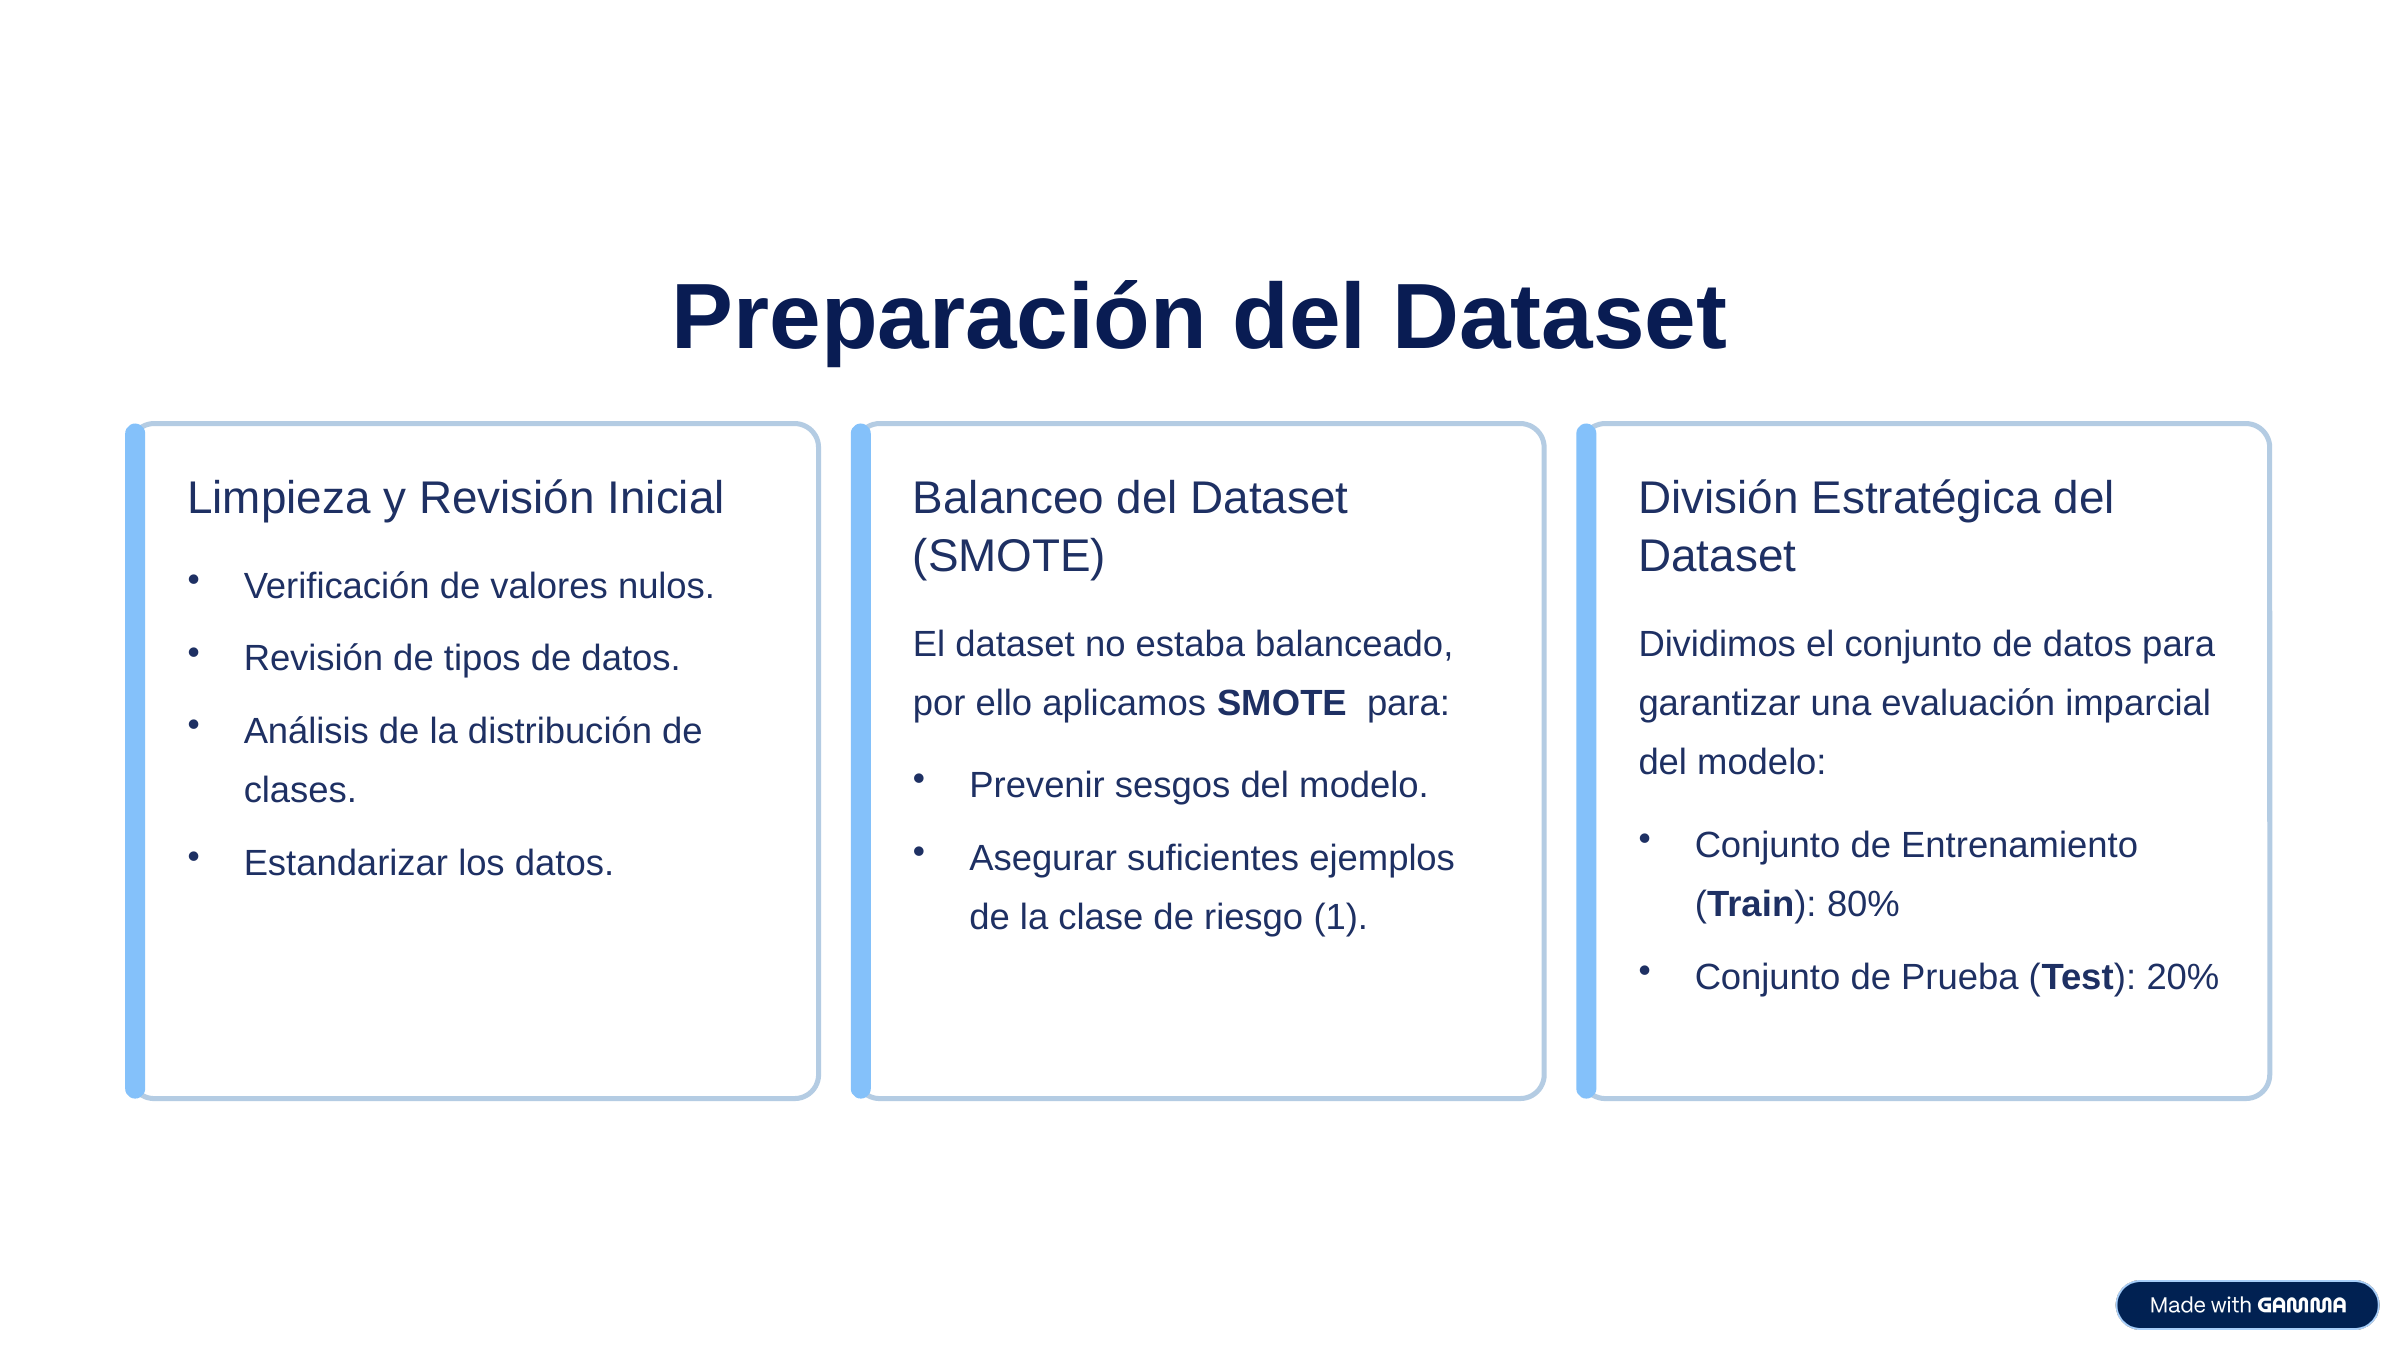

Preparación del Dataset

Limpieza y Revisión Inicial
Balanceo del Dataset (SMOTE)
División Estratégica del Dataset
Verificación de valores nulos.
El dataset no estaba balanceado, por ello aplicamos SMOTE  para:
Dividimos el conjunto de datos para garantizar una evaluación imparcial del modelo:
Revisión de tipos de datos.
Análisis de la distribución de clases.
Prevenir sesgos del modelo.
Conjunto de Entrenamiento (Train): 80%
Asegurar suficientes ejemplos de la clase de riesgo (1).
Estandarizar los datos.
Conjunto de Prueba (Test): 20%